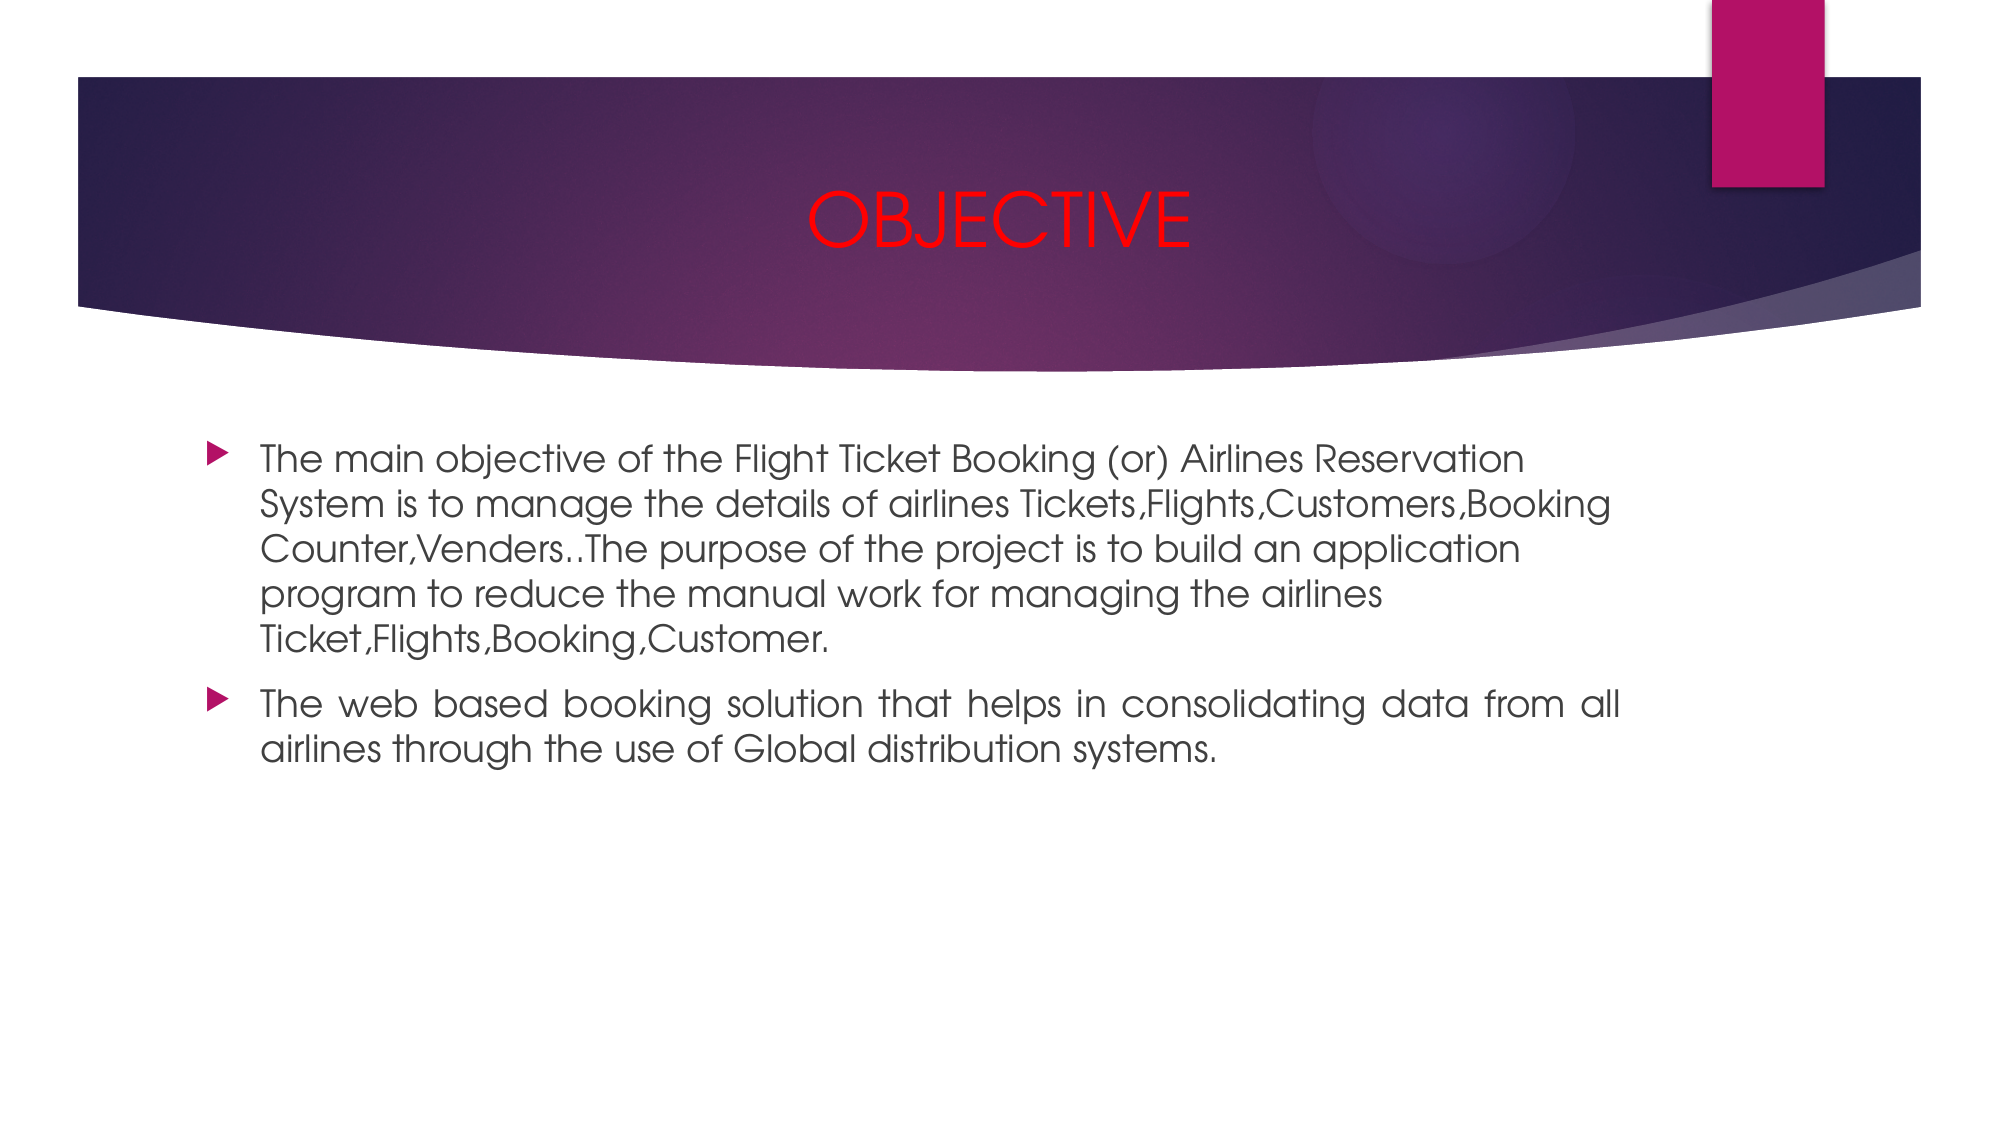

# OBJECTIVE
The main objective of the Flight Ticket Booking (or) Airlines Reservation System is to manage the details of airlines Tickets,Flights,Customers,Booking Counter,Venders..The purpose of the project is to build an application program to reduce the manual work for managing the airlines Ticket,Flights,Booking,Customer.
The web based booking solution that helps in consolidating data from all airlines through the use of Global distribution systems.